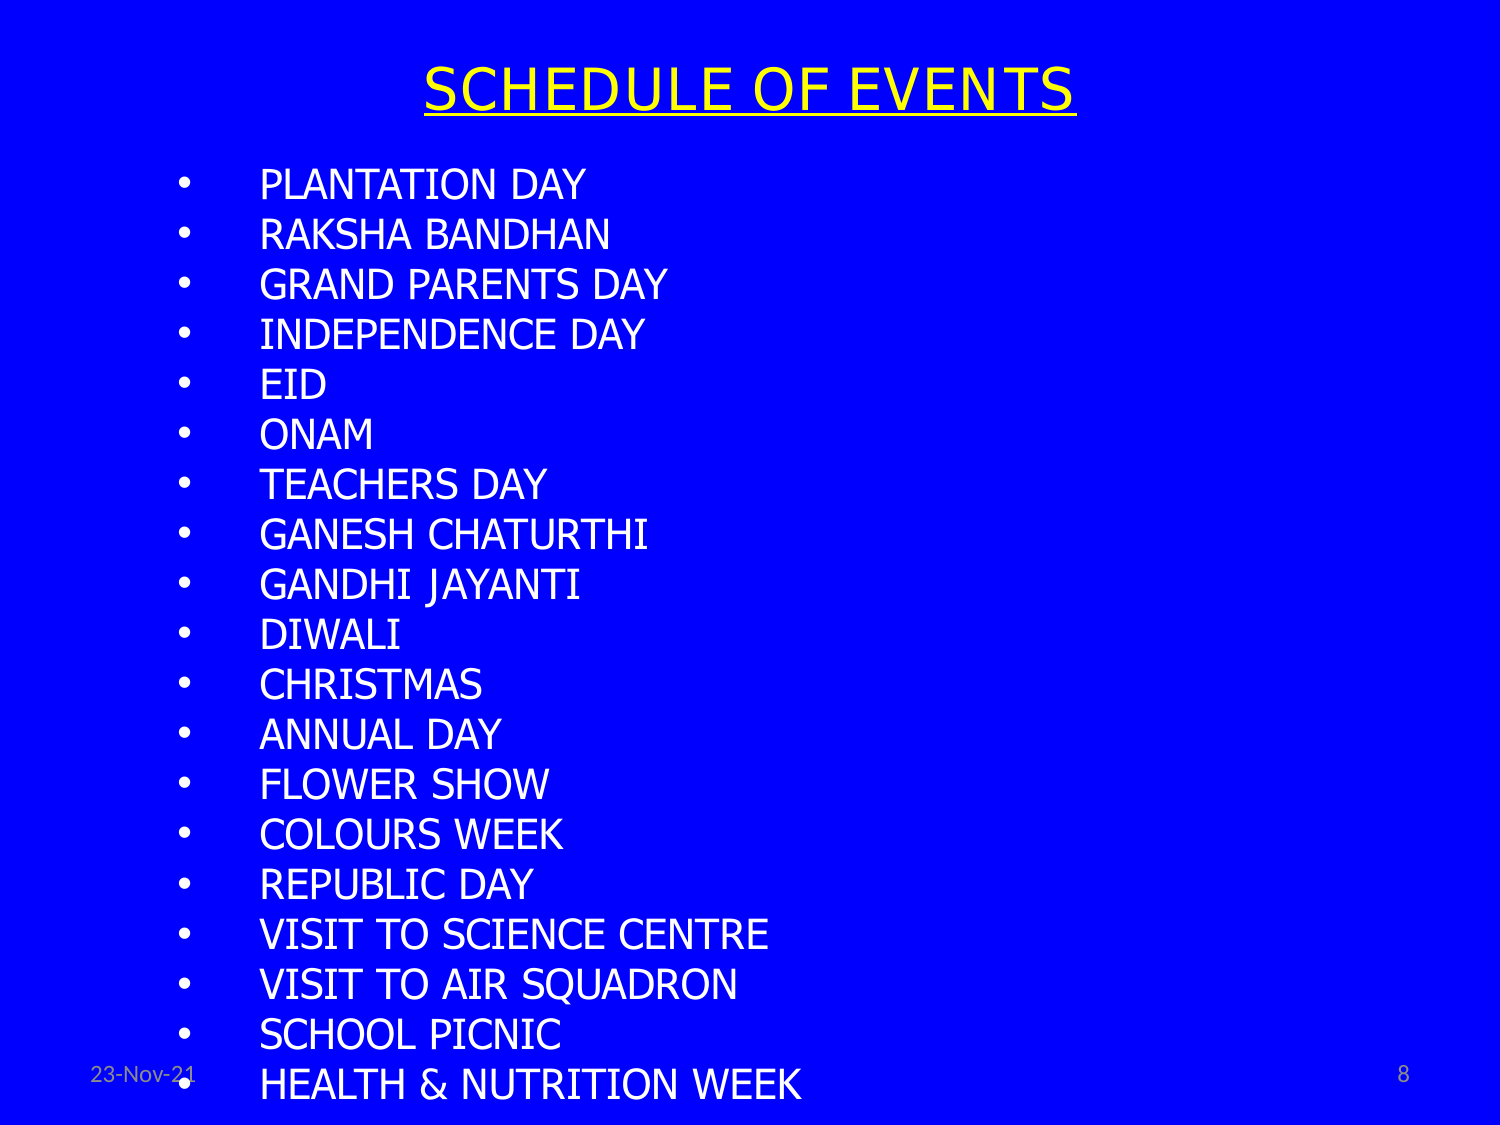

# SCHEDULE OF EVENTS
  PLANTATION DAY
  RAKSHA BANDHAN
  GRAND PARENTS DAY
  INDEPENDENCE DAY
  EID
  ONAM
  TEACHERS DAY
  GANESH CHATURTHI
  GANDHI JAYANTI
  DIWALI
  CHRISTMAS
  ANNUAL DAY
  FLOWER SHOW
  COLOURS WEEK
  REPUBLIC DAY
  VISIT TO SCIENCE CENTRE
  VISIT TO AIR SQUADRON
  SCHOOL PICNIC
  HEALTH & NUTRITION WEEK

23-Nov-21
8